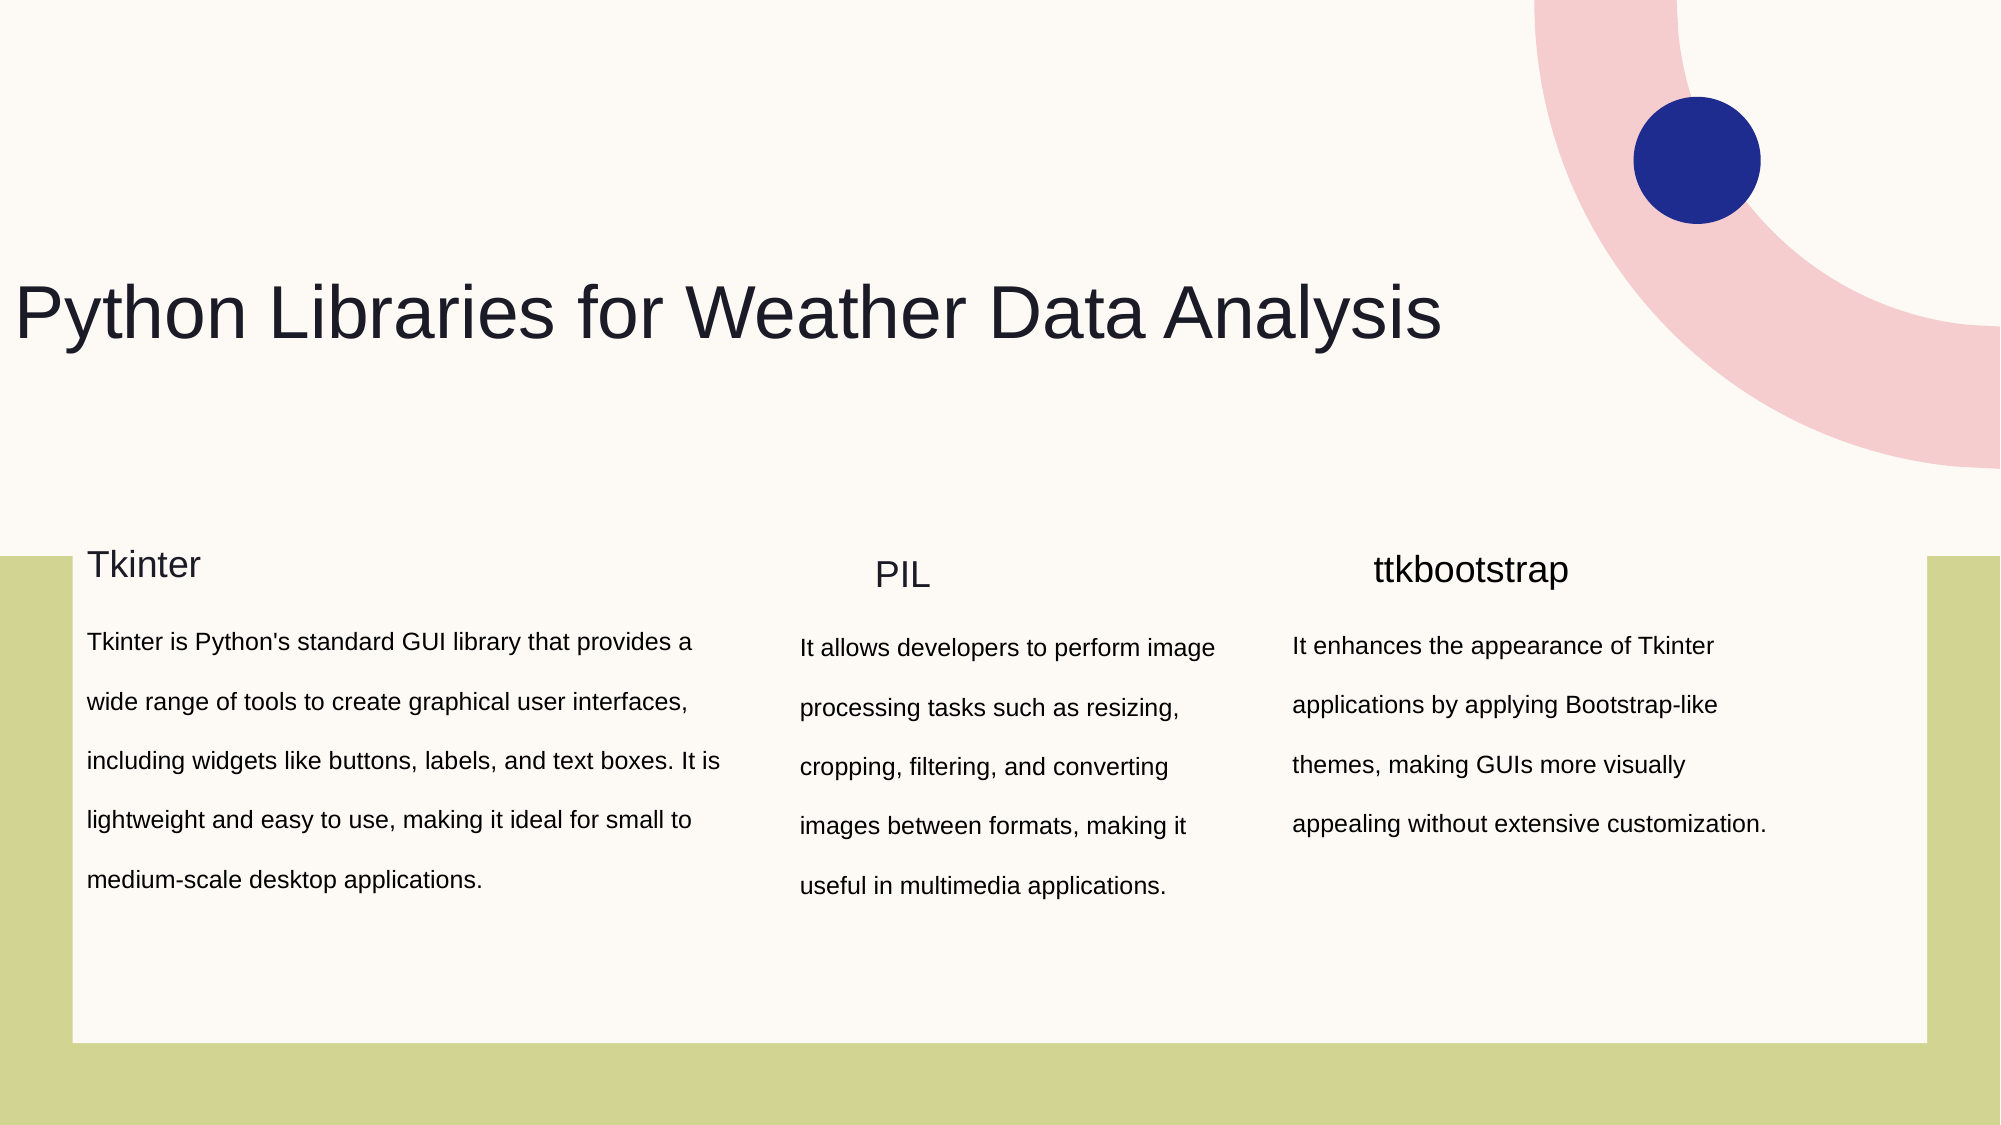

Python Libraries for Weather Data Analysis
ttkbootstrap
Tkinter
PIL
Tkinter is Python's standard GUI library that provides a wide range of tools to create graphical user interfaces, including widgets like buttons, labels, and text boxes. It is lightweight and easy to use, making it ideal for small to medium-scale desktop applications.
It enhances the appearance of Tkinter applications by applying Bootstrap-like themes, making GUIs more visually appealing without extensive customization.
It allows developers to perform image processing tasks such as resizing, cropping, filtering, and converting images between formats, making it useful in multimedia applications.